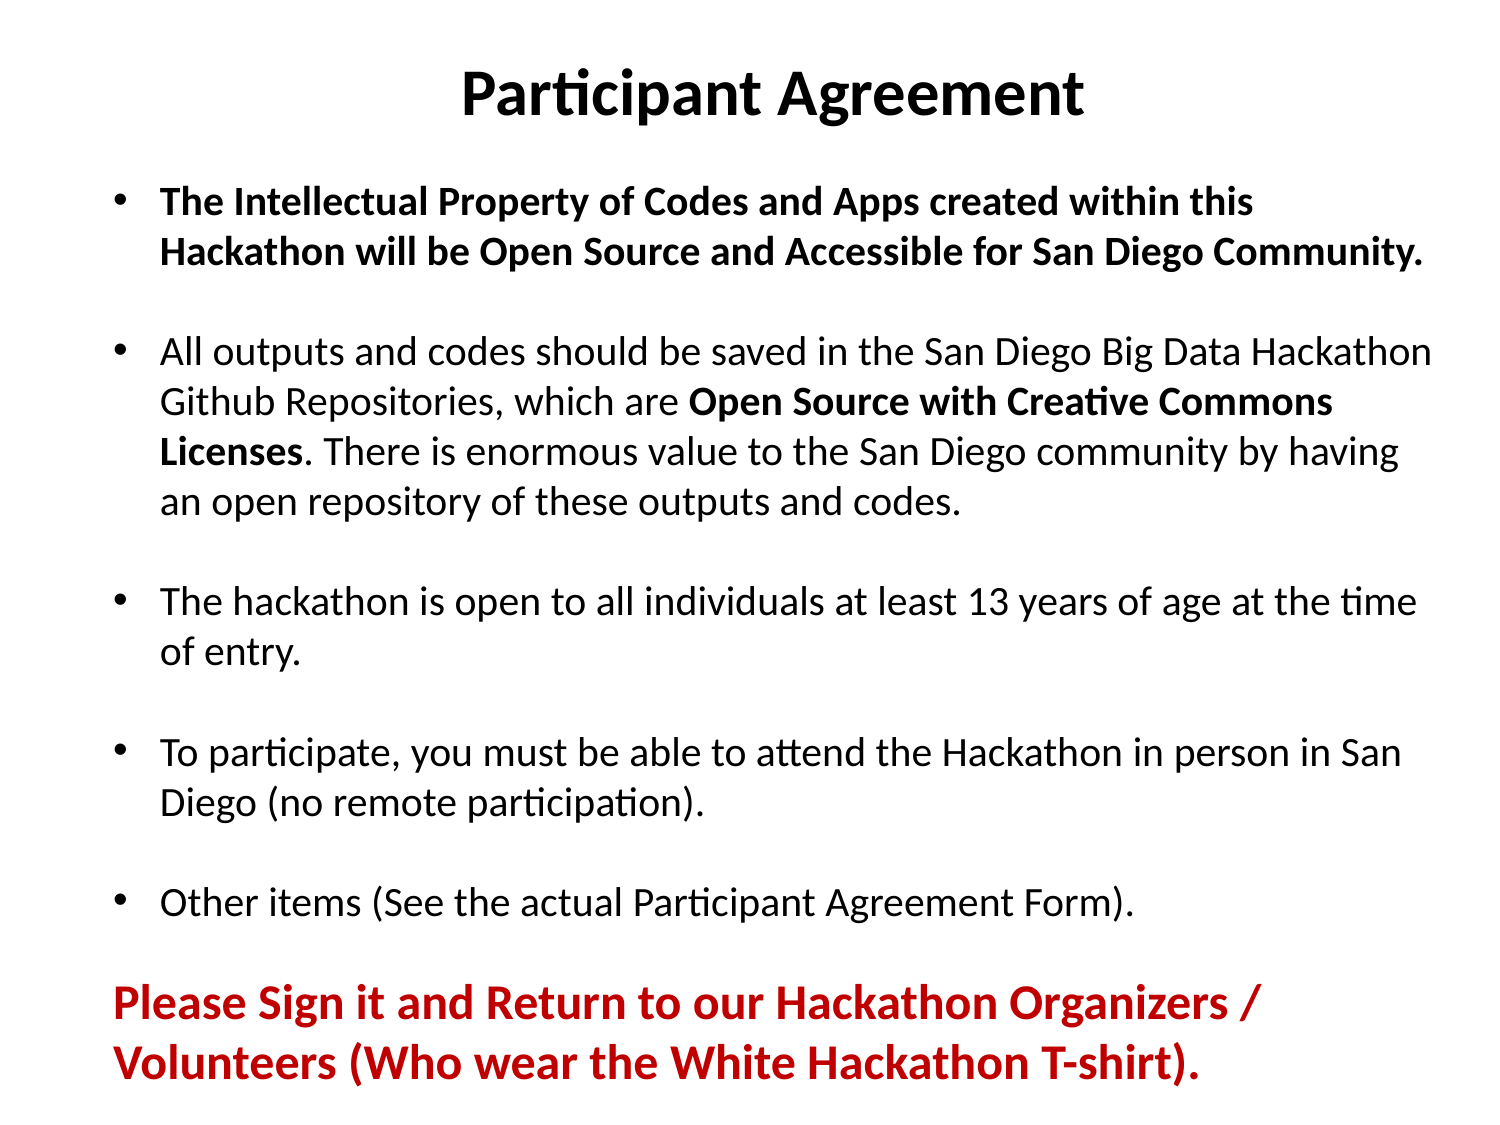

Participant Agreement

The Intellectual Property of Codes and Apps created within this Hackathon will be Open Source and Accessible for San Diego Community.

All outputs and codes should be saved in the San Diego Big Data Hackathon Github Repositories, which are Open Source with Creative Commons Licenses. There is enormous value to the San Diego community by having an open repository of these outputs and codes.

The hackathon is open to all individuals at least 13 years of age at the time of entry.

To participate, you must be able to attend the Hackathon in person in San Diego (no remote participation).

Other items (See the actual Participant Agreement Form).

Please Sign it and Return to our Hackathon Organizers / Volunteers (Who wear the White Hackathon T-shirt).